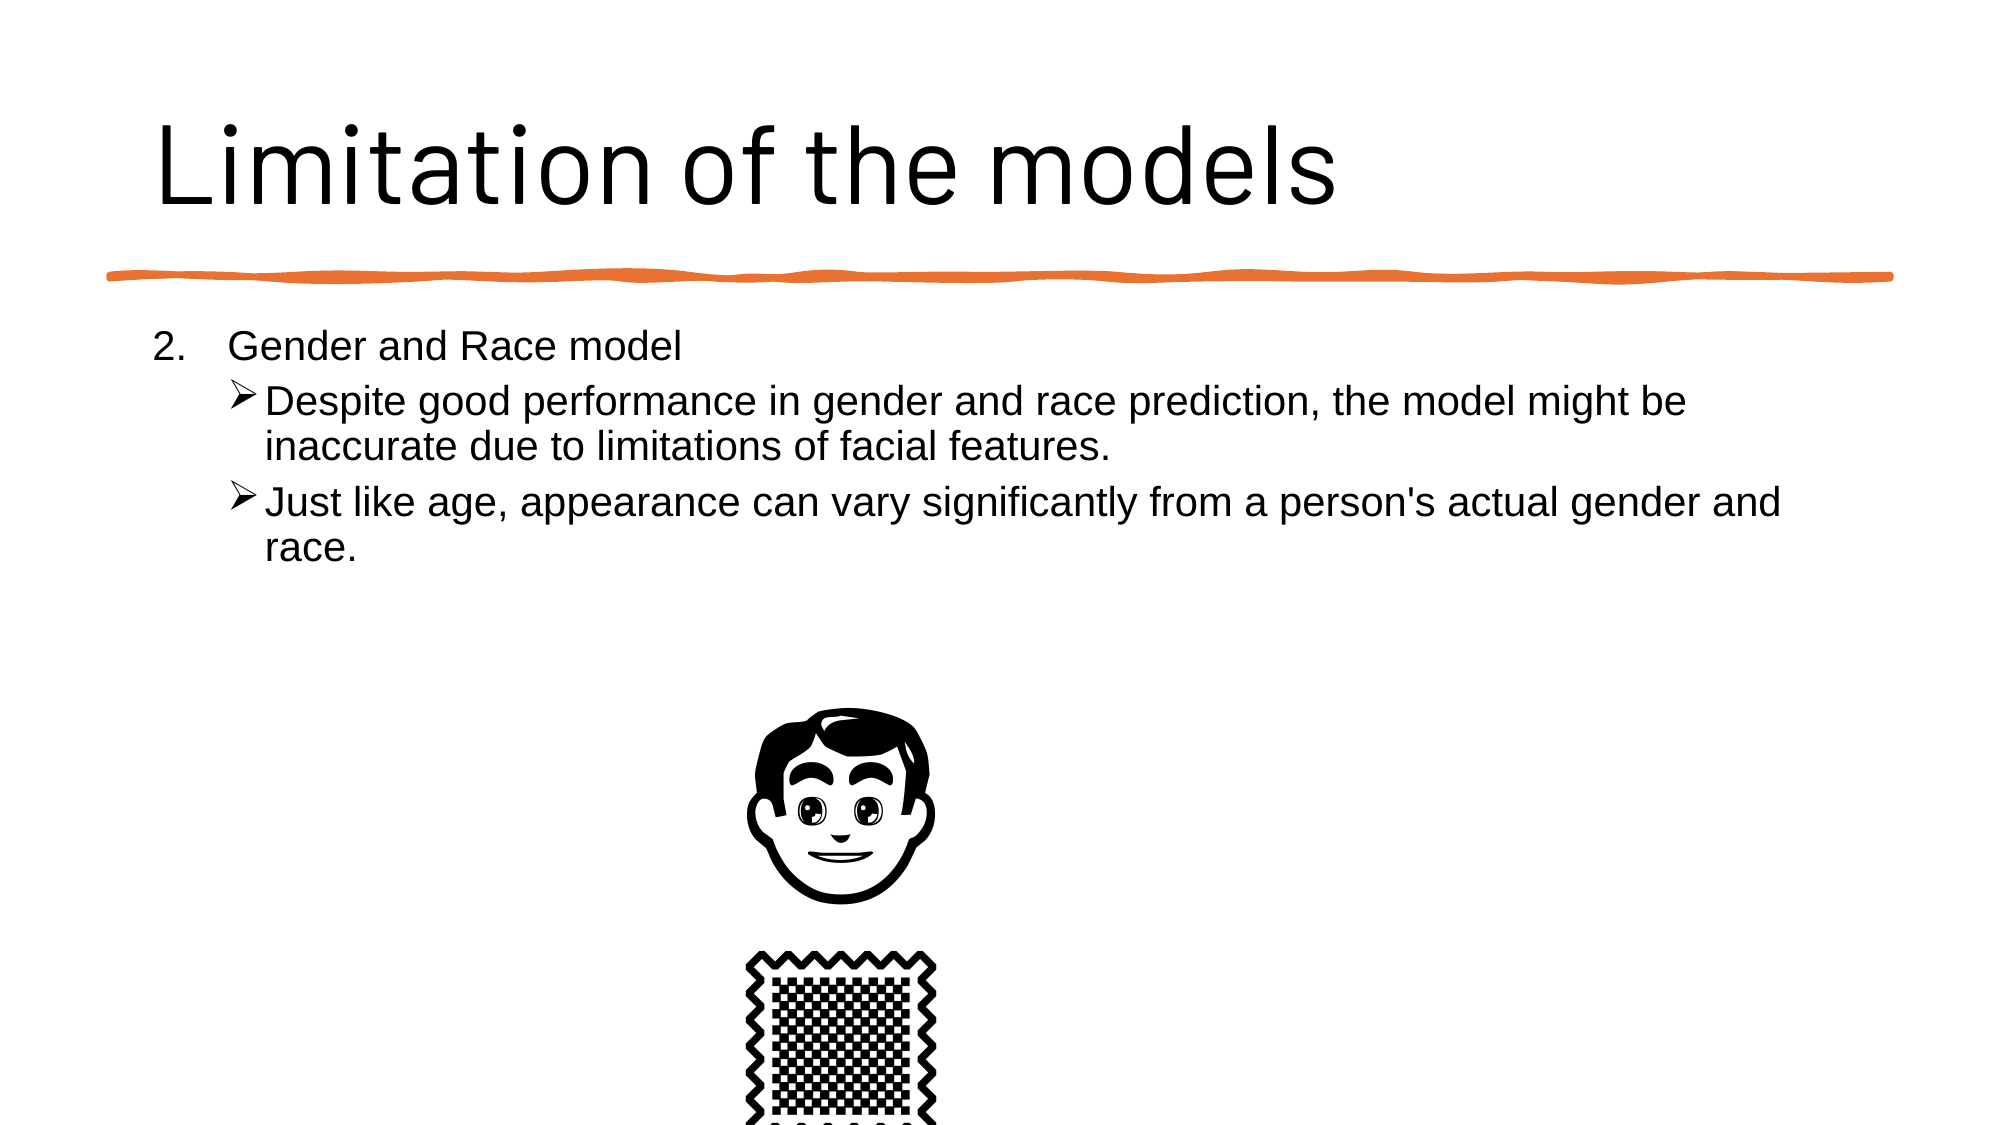

# Limitation of the models

Gender and Race model
Despite good performance in gender and race prediction, the model might be inaccurate due to limitations of facial features.
Just like age, appearance can vary significantly from a person's actual gender and race.
👨🏽👩🏻
83